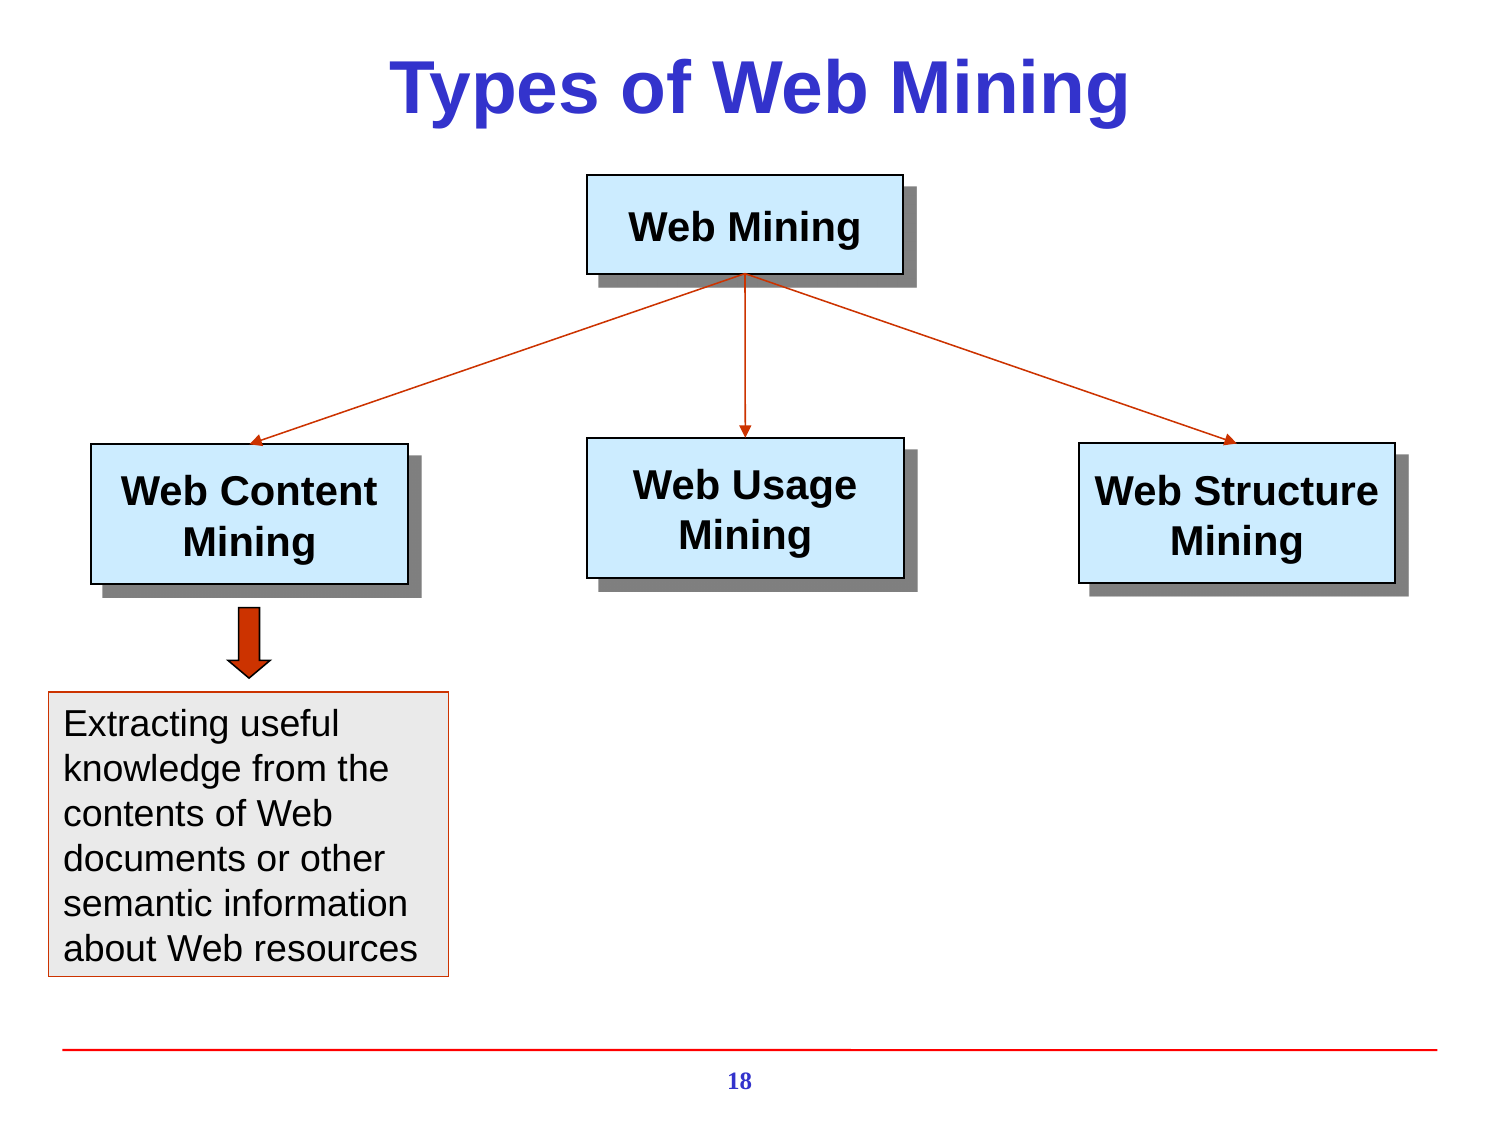

# Types of Web Mining
Web Mining
Web Usage
Mining
Web Structure
Mining
Web Content
Mining

Extracting useful knowledge from the contents of Web documents or other semantic information about Web resources
18